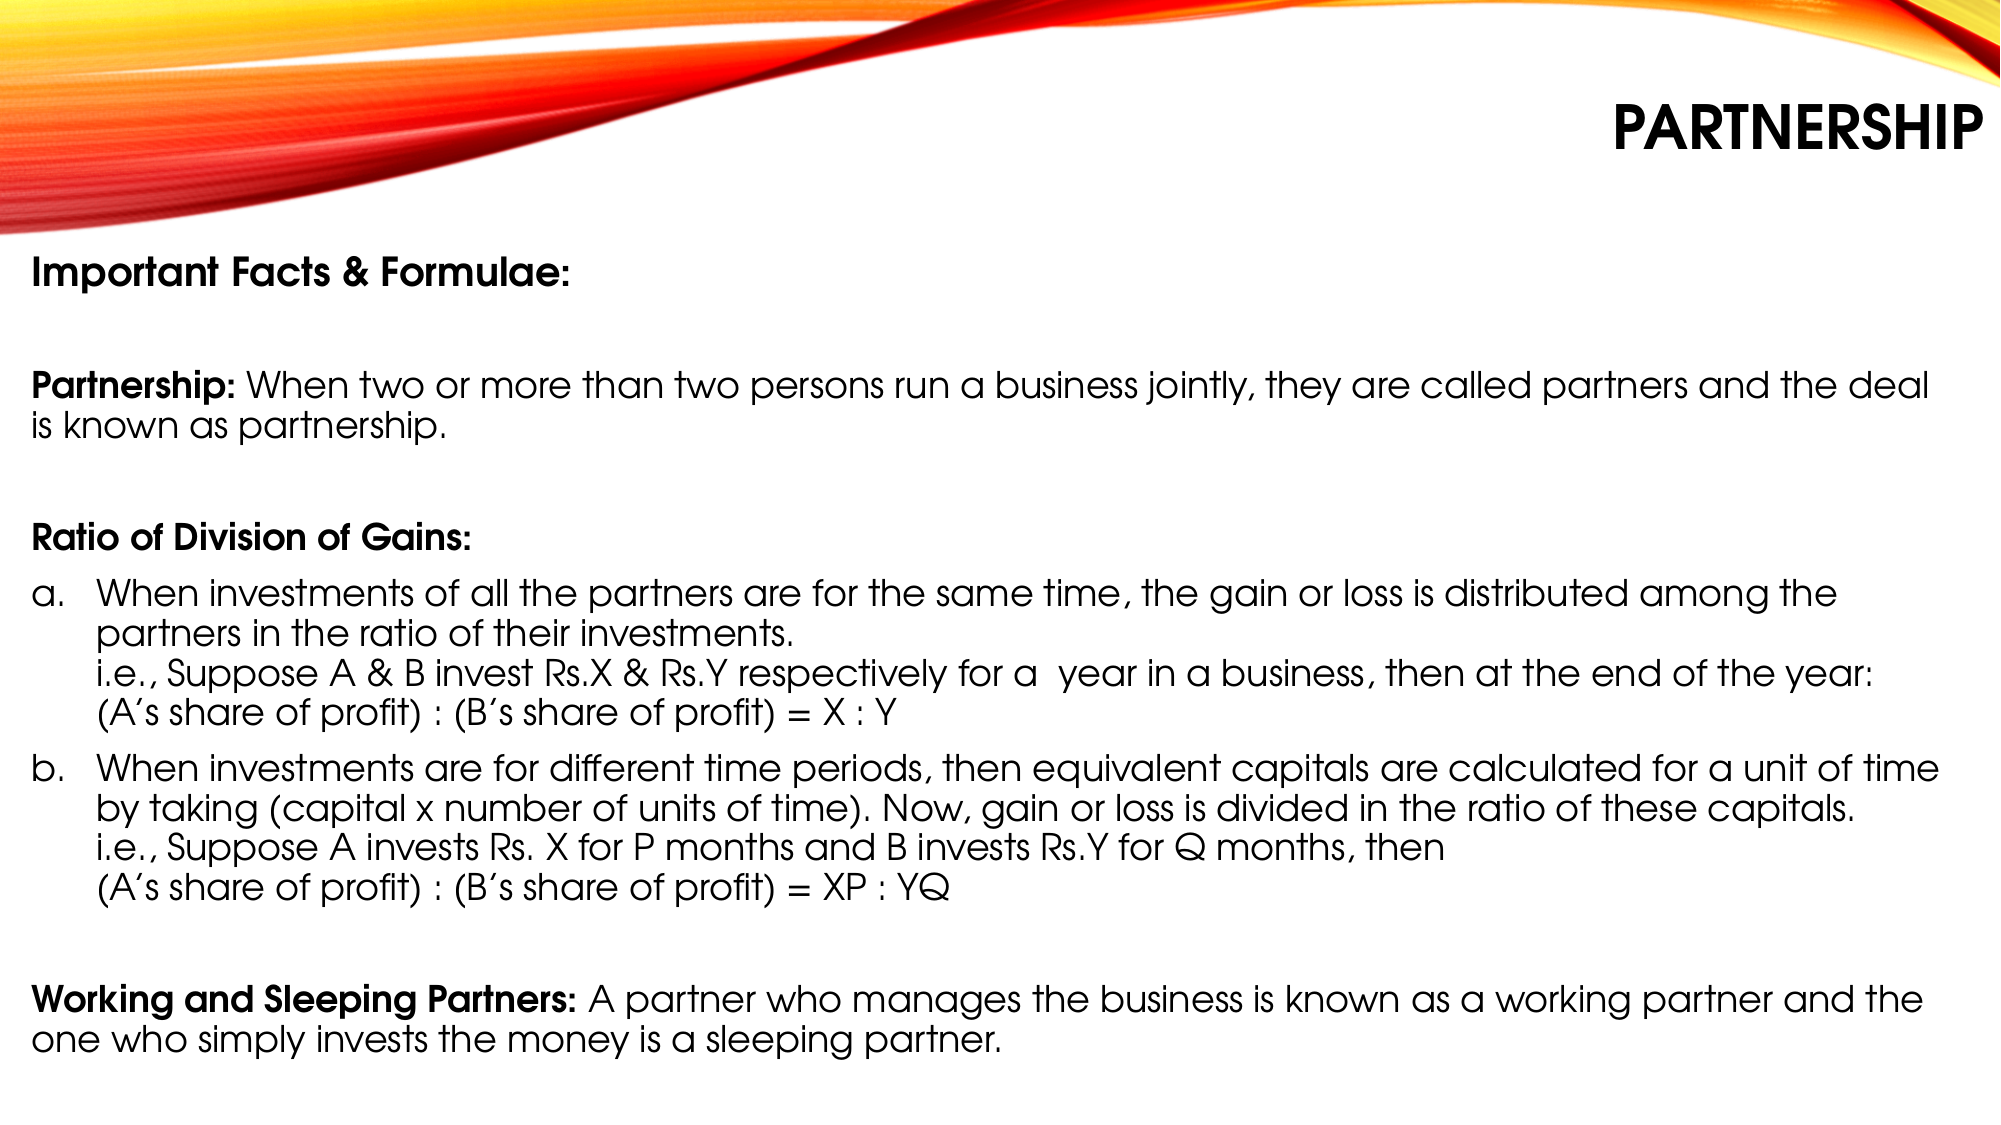

# PARTNERSHIP
Important Facts & Formulae:

Partnership: When two or more than two persons run a business jointly, they are called partners and the deal is known as partnership.

Ratio of Division of Gains:
When investments of all the partners are for the same time, the gain or loss is distributed among the partners in the ratio of their investments.
i.e., Suppose A & B invest Rs.X & Rs.Y respectively for a  year in a business, then at the end of the year:
(A’s share of profit) : (B’s share of profit) = X : Y
When investments are for different time periods, then equivalent capitals are calculated for a unit of time by taking (capital x number of units of time). Now, gain or loss is divided in the ratio of these capitals.
i.e., Suppose A invests Rs. X for P months and B invests Rs.Y for Q months, then
(A’s share of profit) : (B’s share of profit) = XP : YQ

Working and Sleeping Partners: A partner who manages the business is known as a working partner and the one who simply invests the money is a sleeping partner.